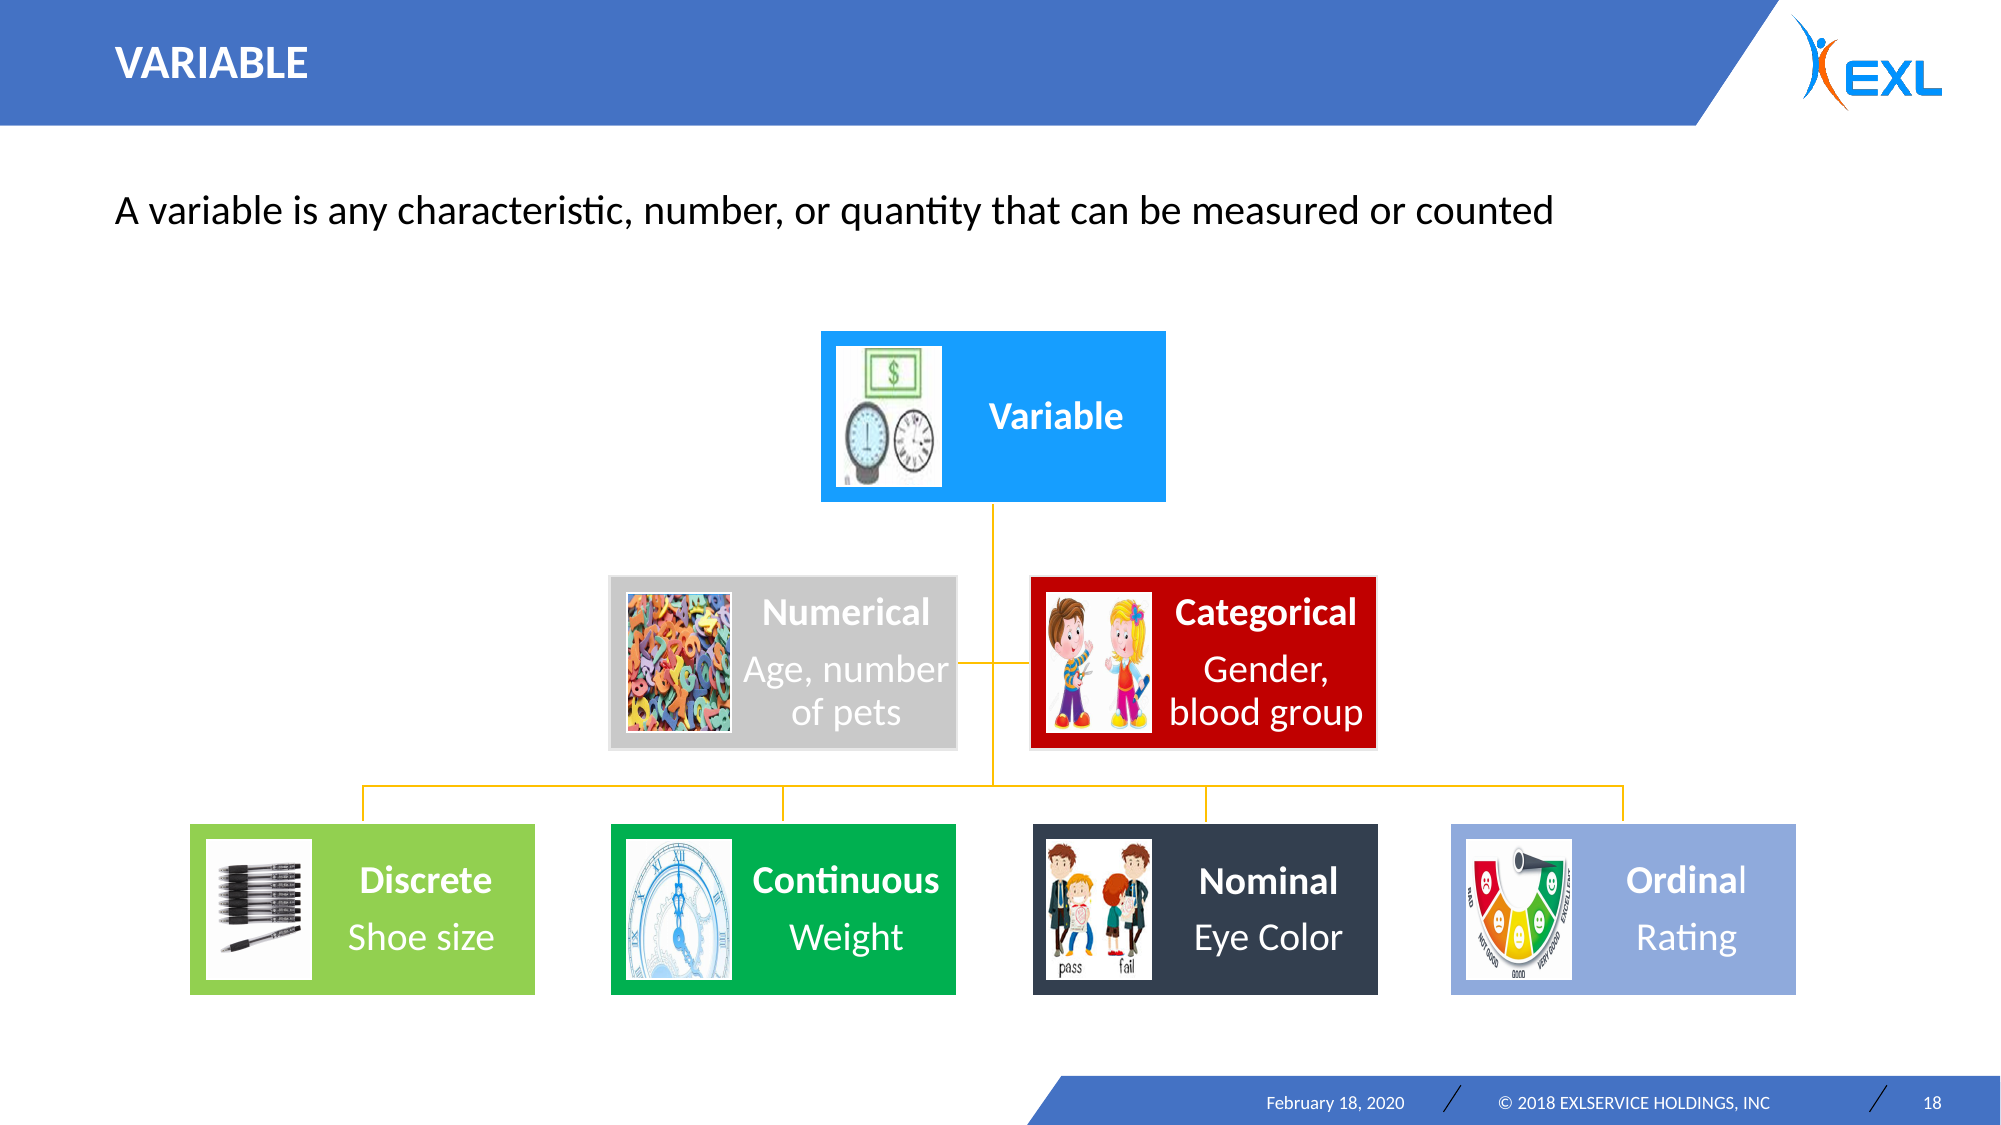

variable
A variable is any characteristic, number, or quantity that can be measured or counted
Variable
Discrete
Shoe size
Continuous
Weight
Nominal
Eye Color
Ordinal
Rating
Numerical
Age, number of pets
Categorical
Gender, blood group